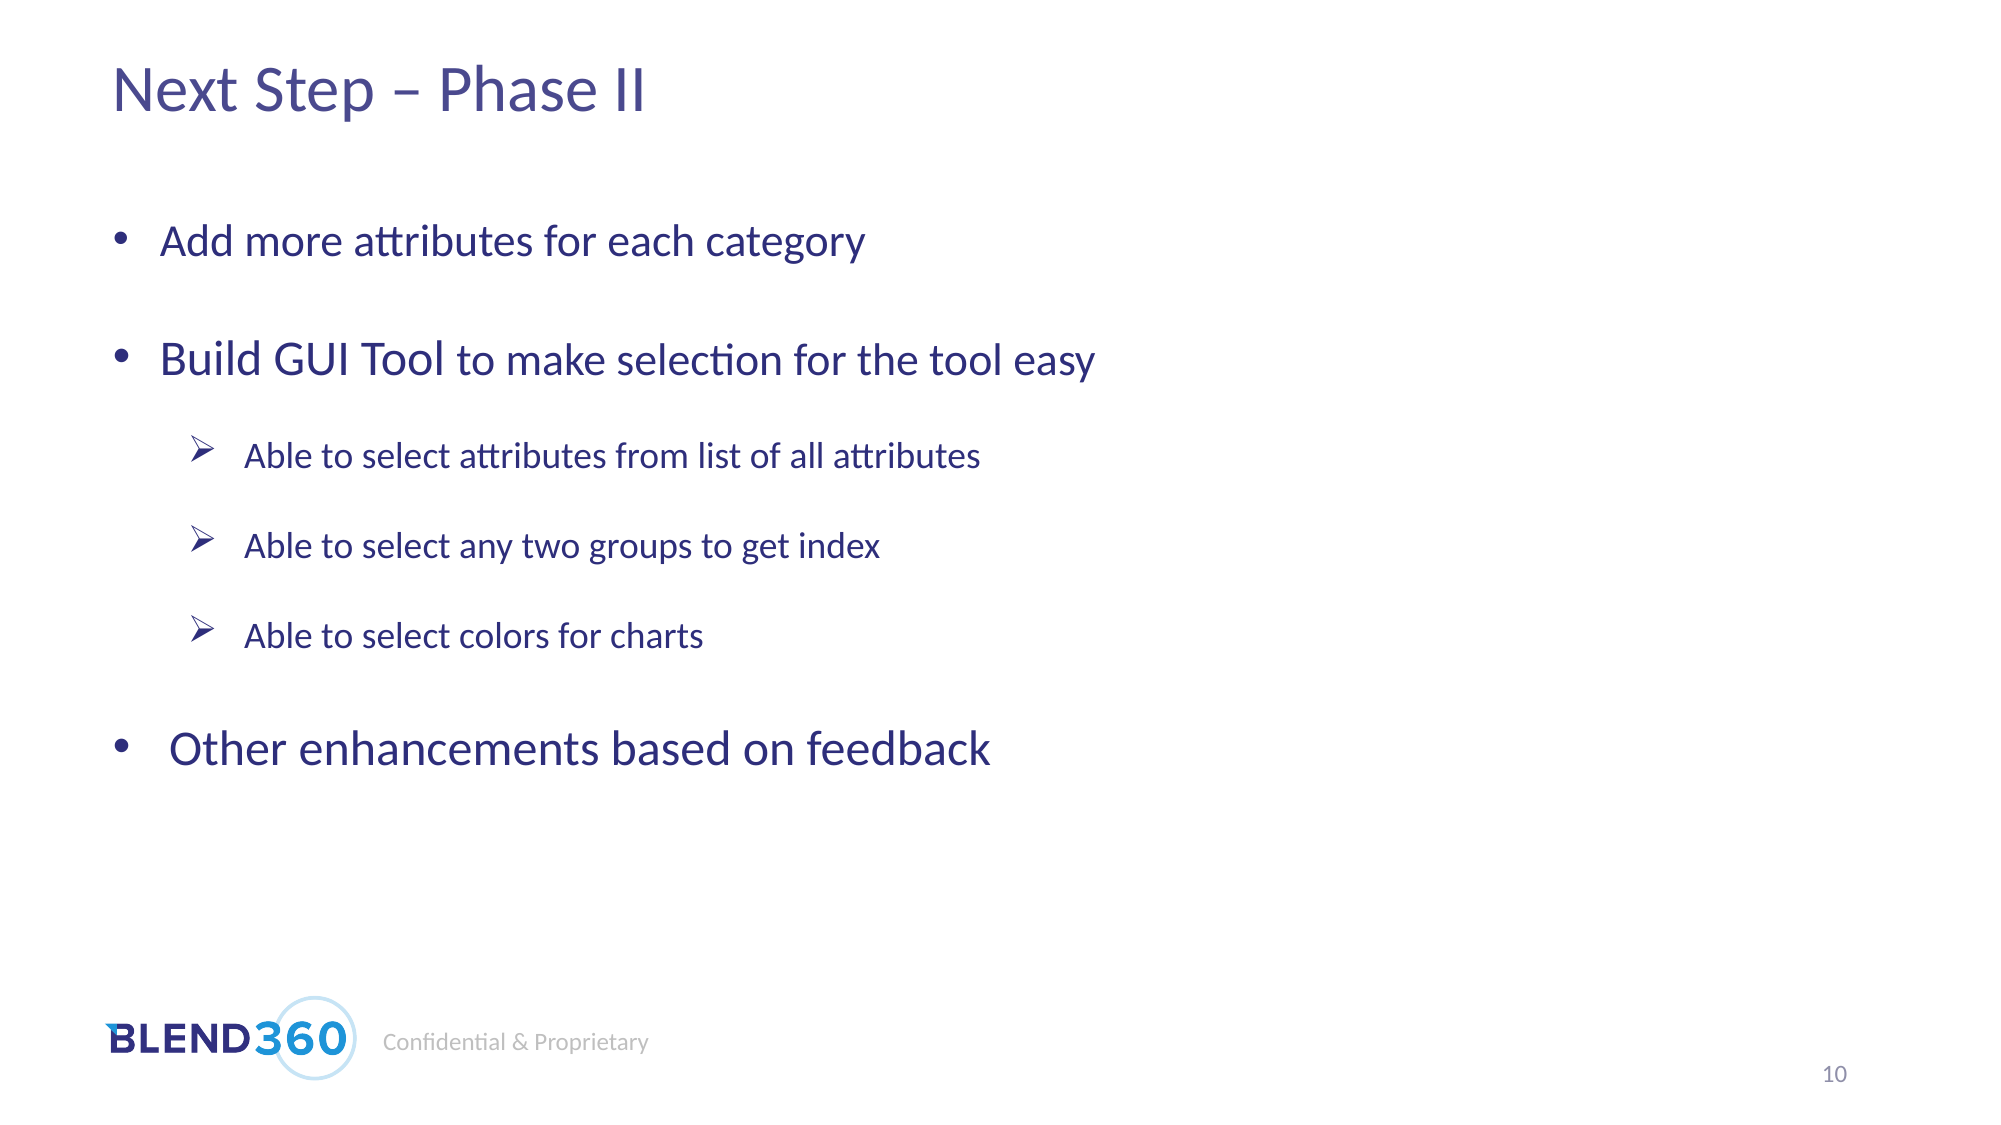

Next Step – Phase II
Add more attributes for each category
Build GUI Tool to make selection for the tool easy
Able to select attributes from list of all attributes
Able to select any two groups to get index
Able to select colors for charts
Other enhancements based on feedback

10